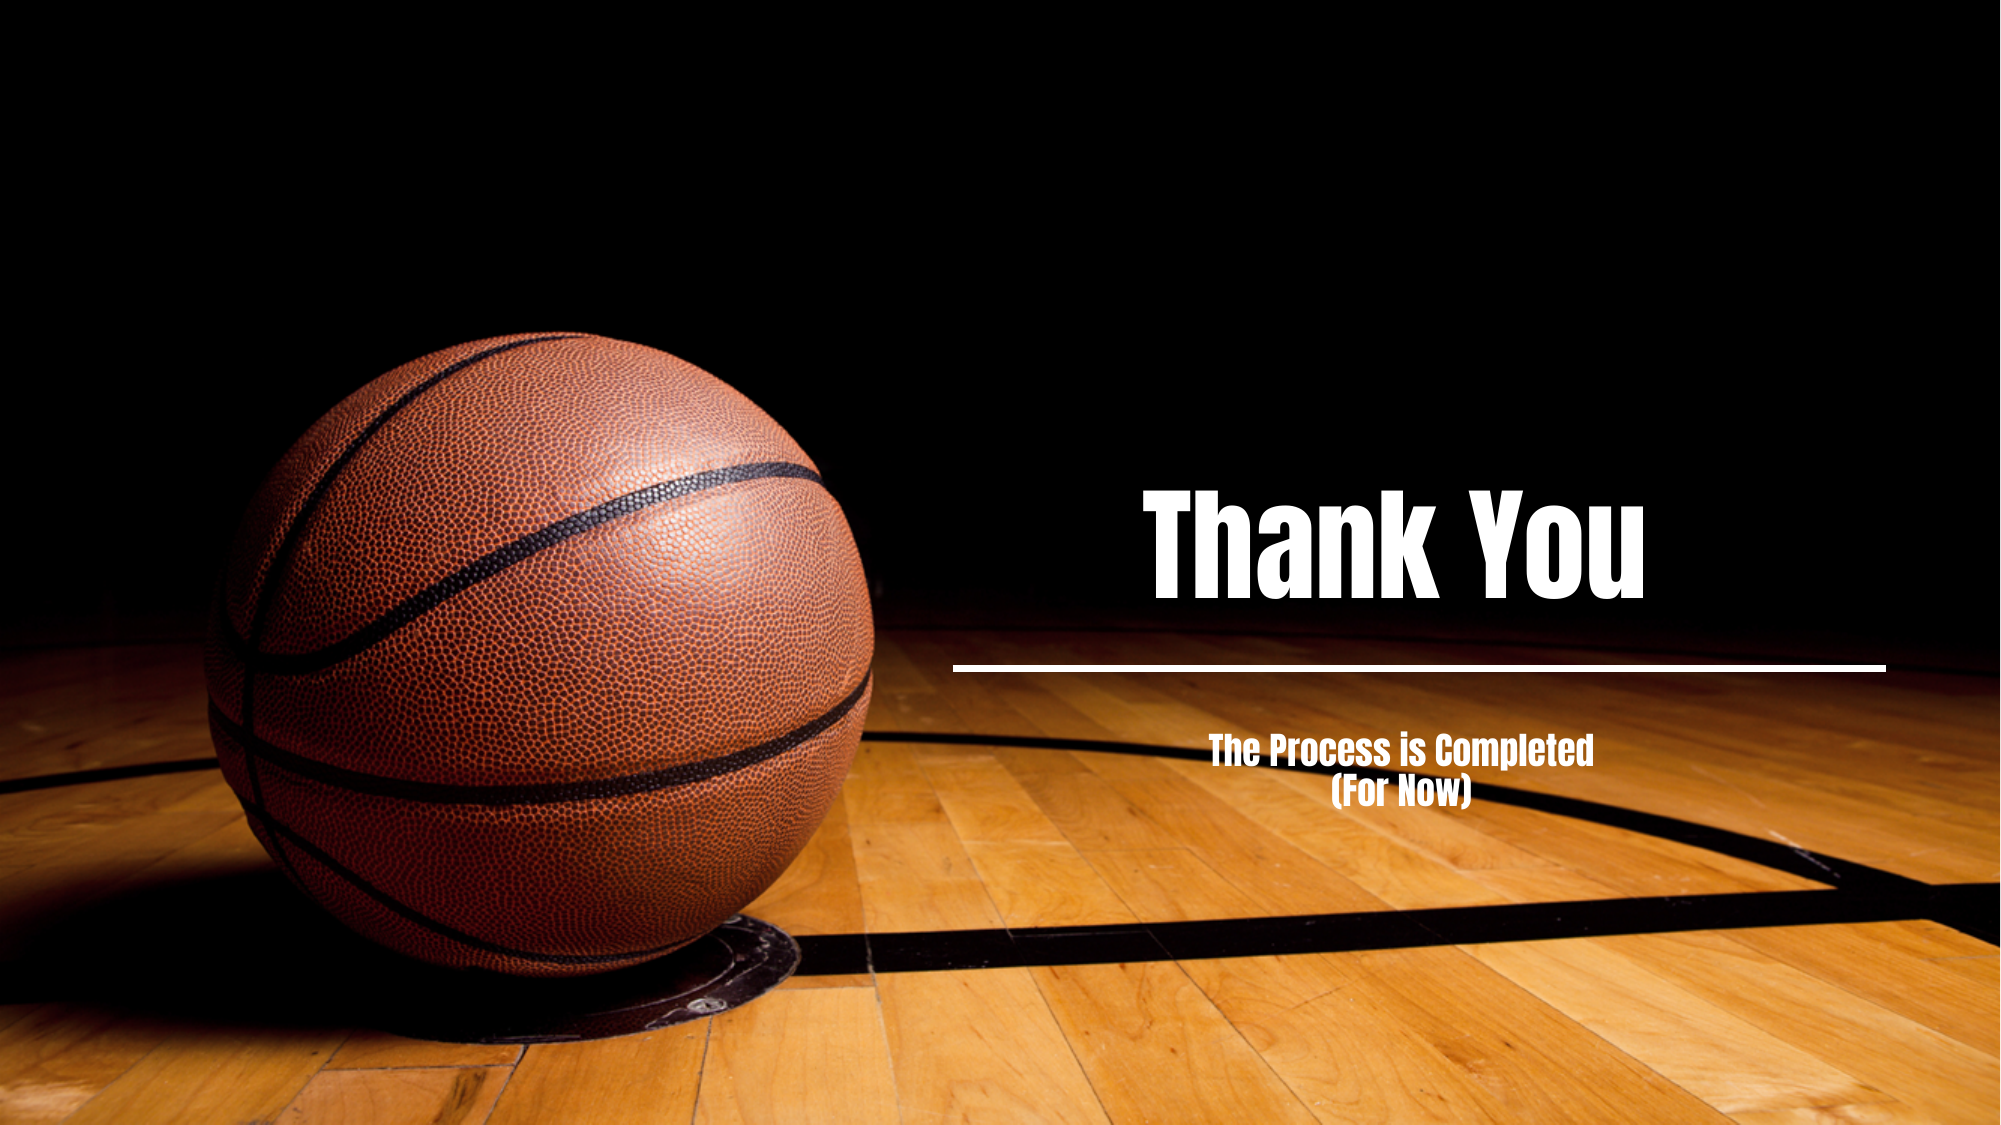

# Thank You
The Process is Completed
(For Now)